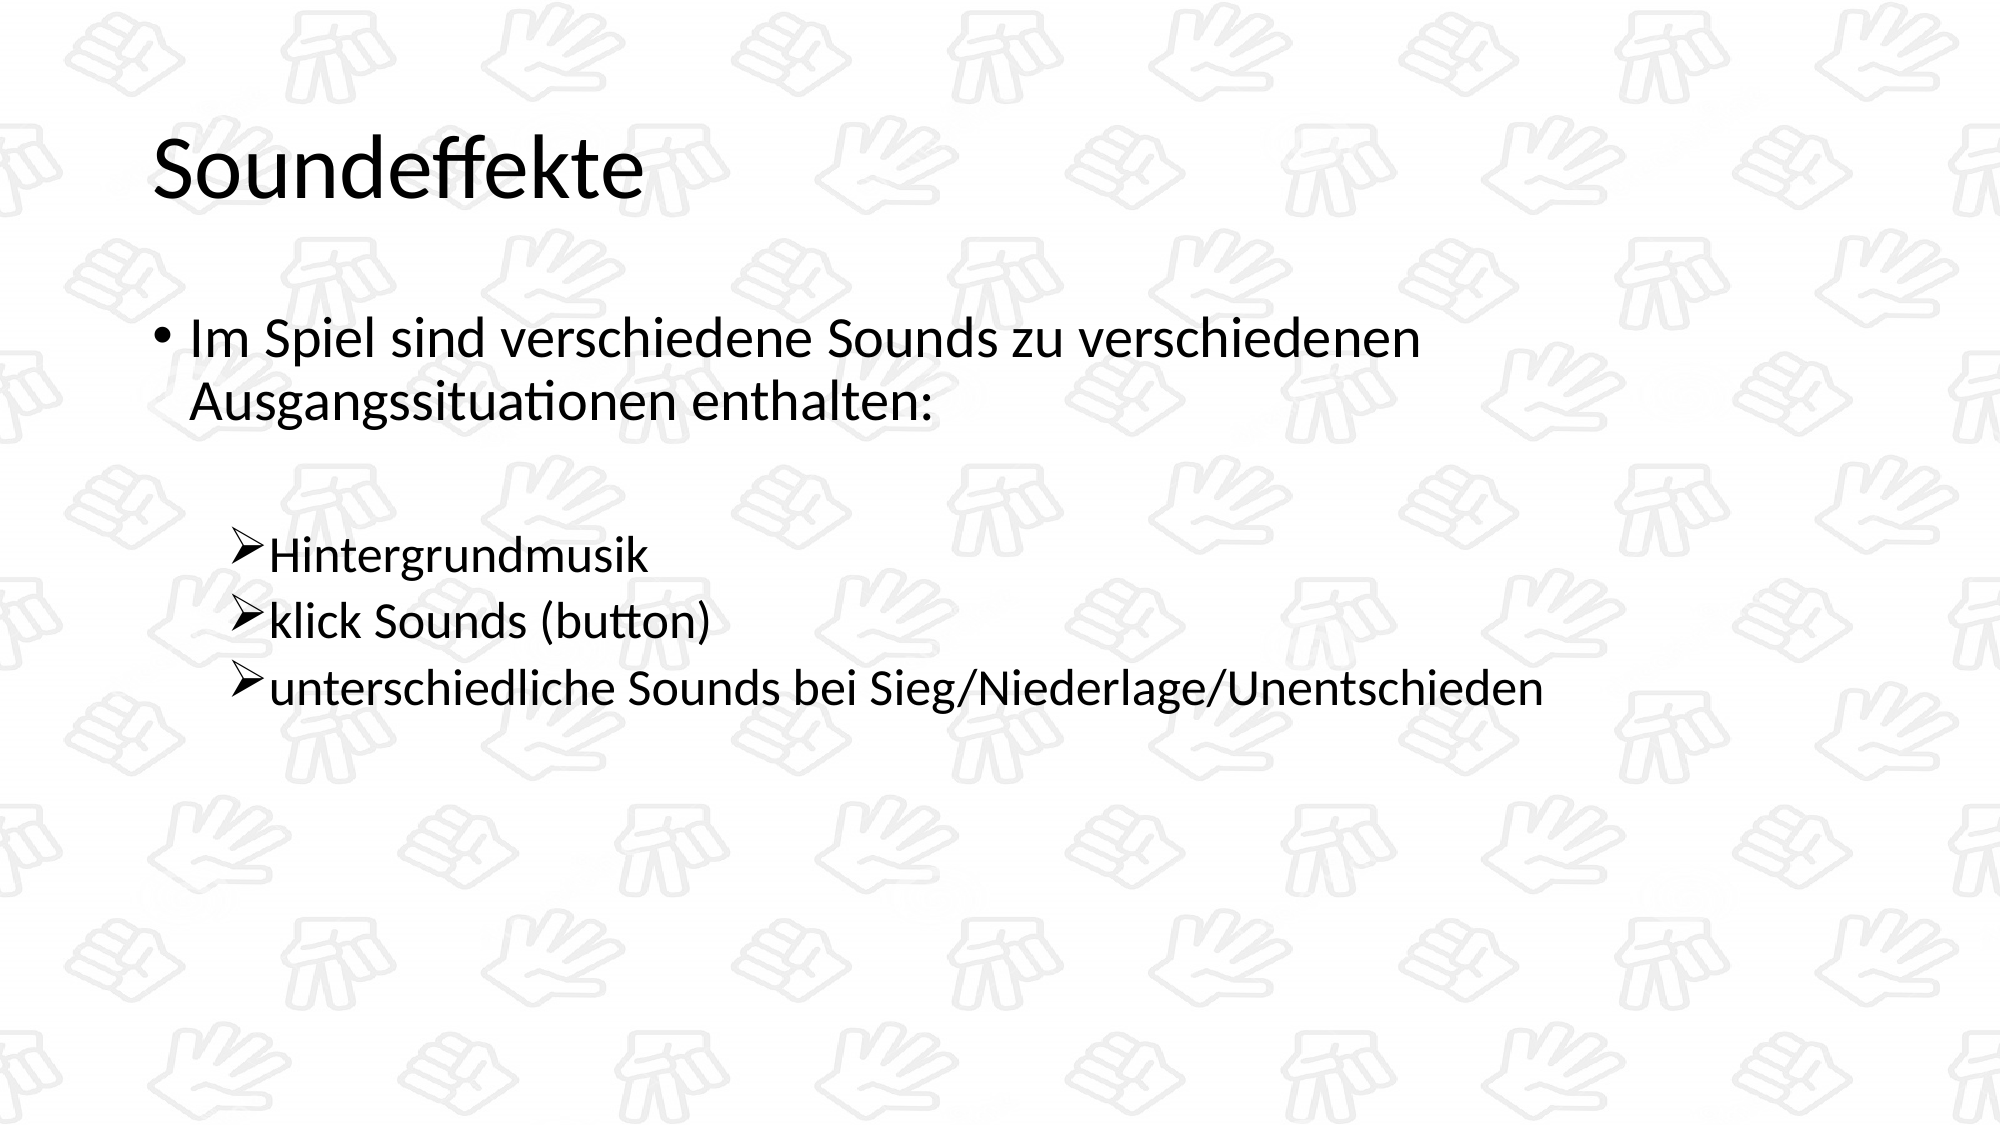

# Soundeffekte
Im Spiel sind verschiedene Sounds zu verschiedenen Ausgangssituationen enthalten:

Hintergrundmusik
klick Sounds (button)
unterschiedliche Sounds bei Sieg/Niederlage/Unentschieden